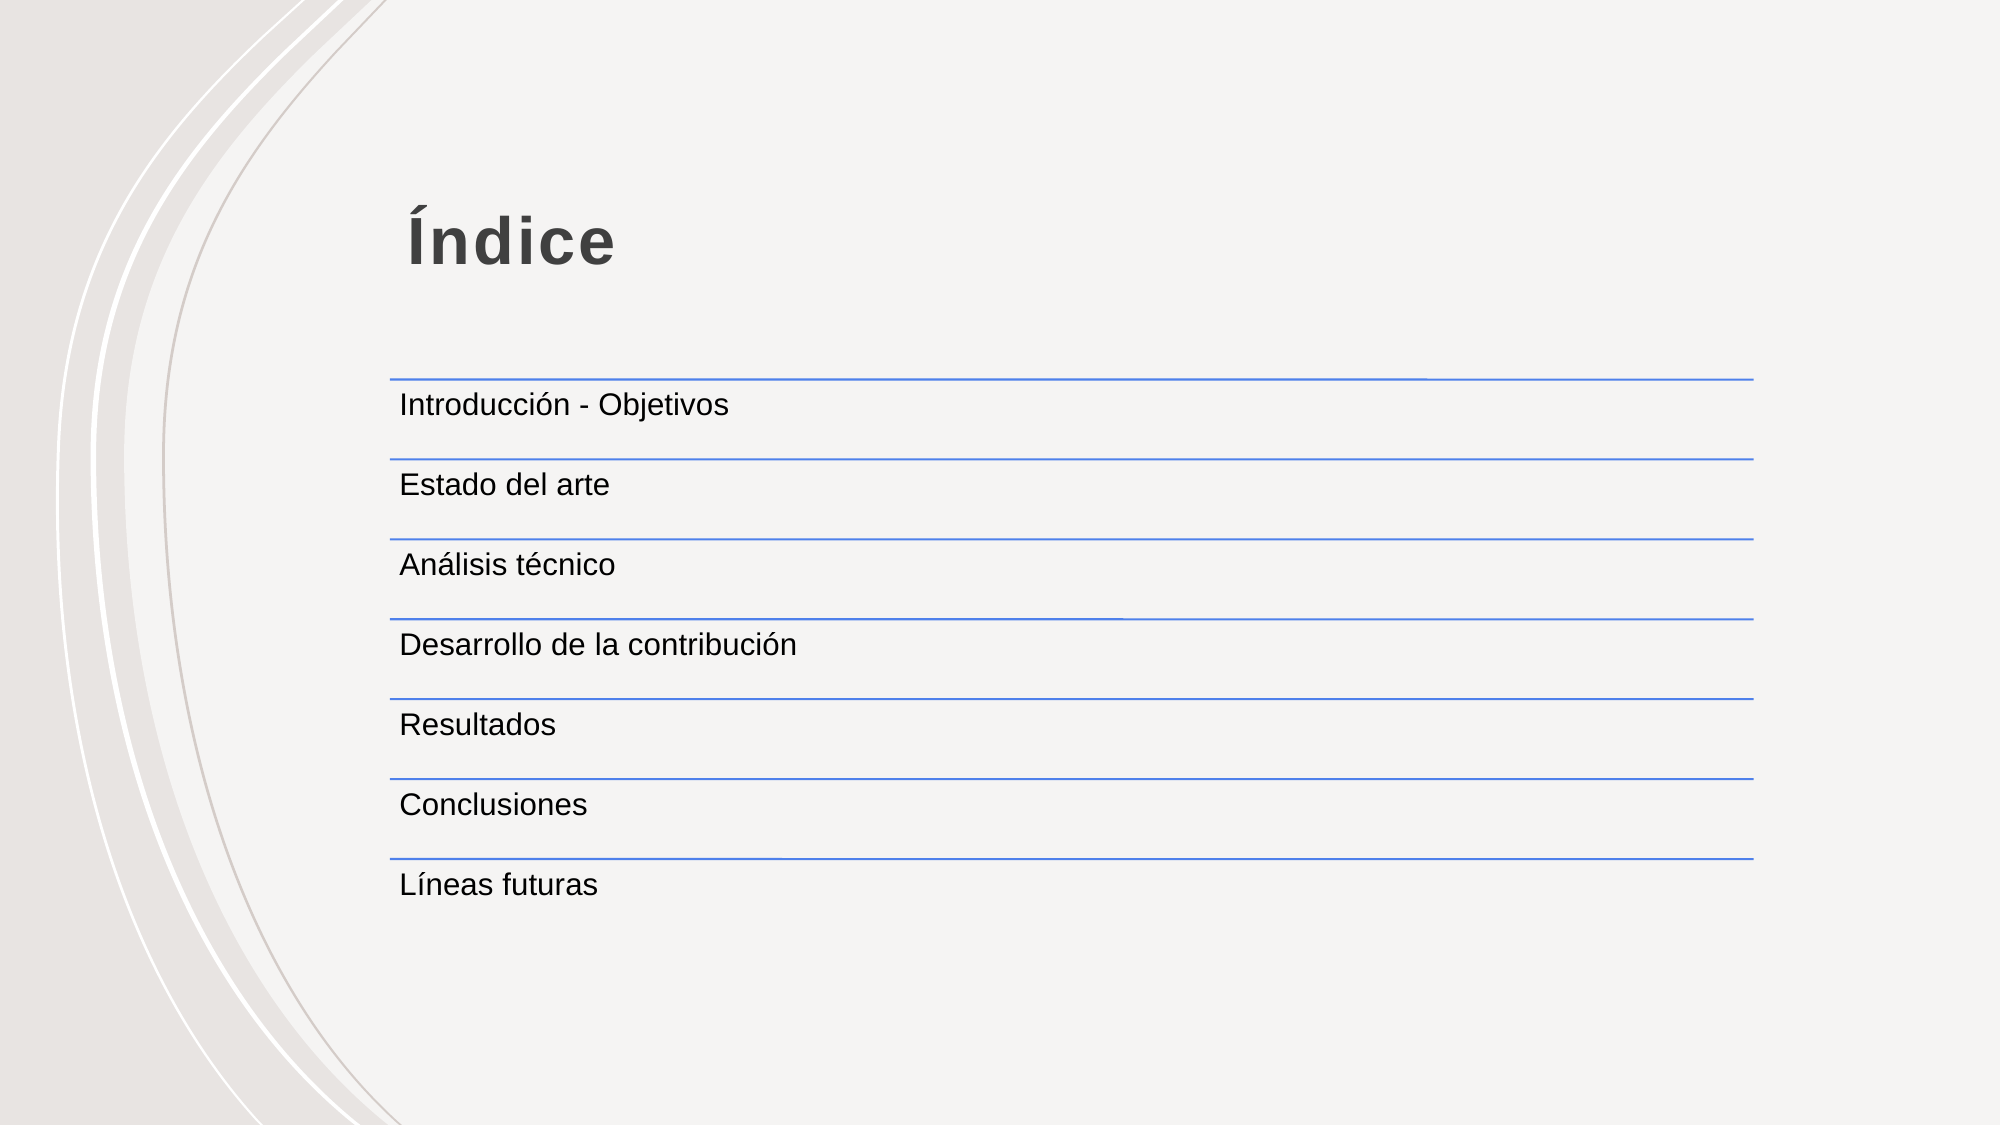

# Índice
Introducción - Objetivos
Estado del arte
Análisis técnico
Desarrollo de la contribución
Resultados
Conclusiones
Líneas futuras